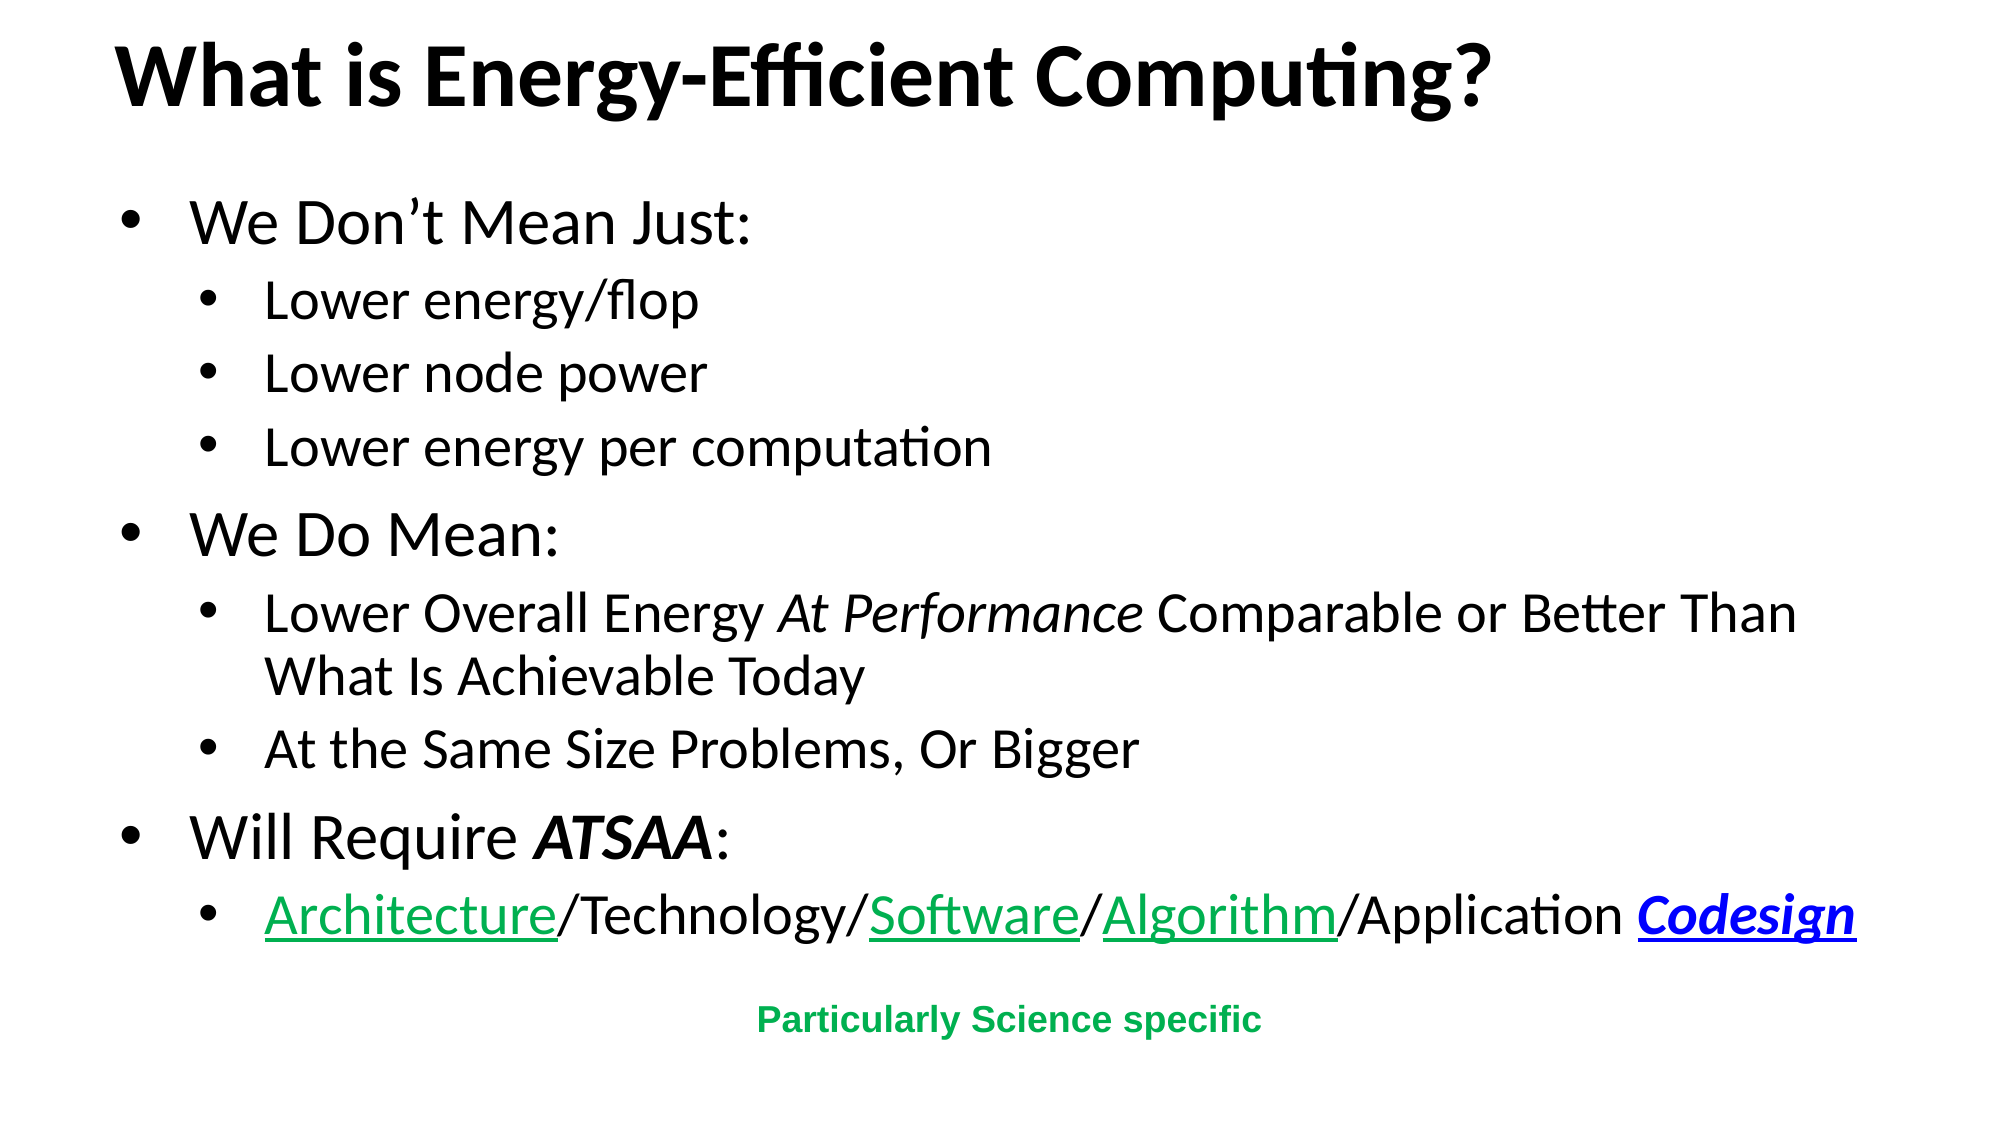

# What is Energy-Efficient Computing?
We Don’t Mean Just:
Lower energy/flop
Lower node power
Lower energy per computation
We Do Mean:
Lower Overall Energy At Performance Comparable or Better Than What Is Achievable Today
At the Same Size Problems, Or Bigger
Will Require ATSAA:
Architecture/Technology/Software/Algorithm/Application Codesign

Particularly Science specific